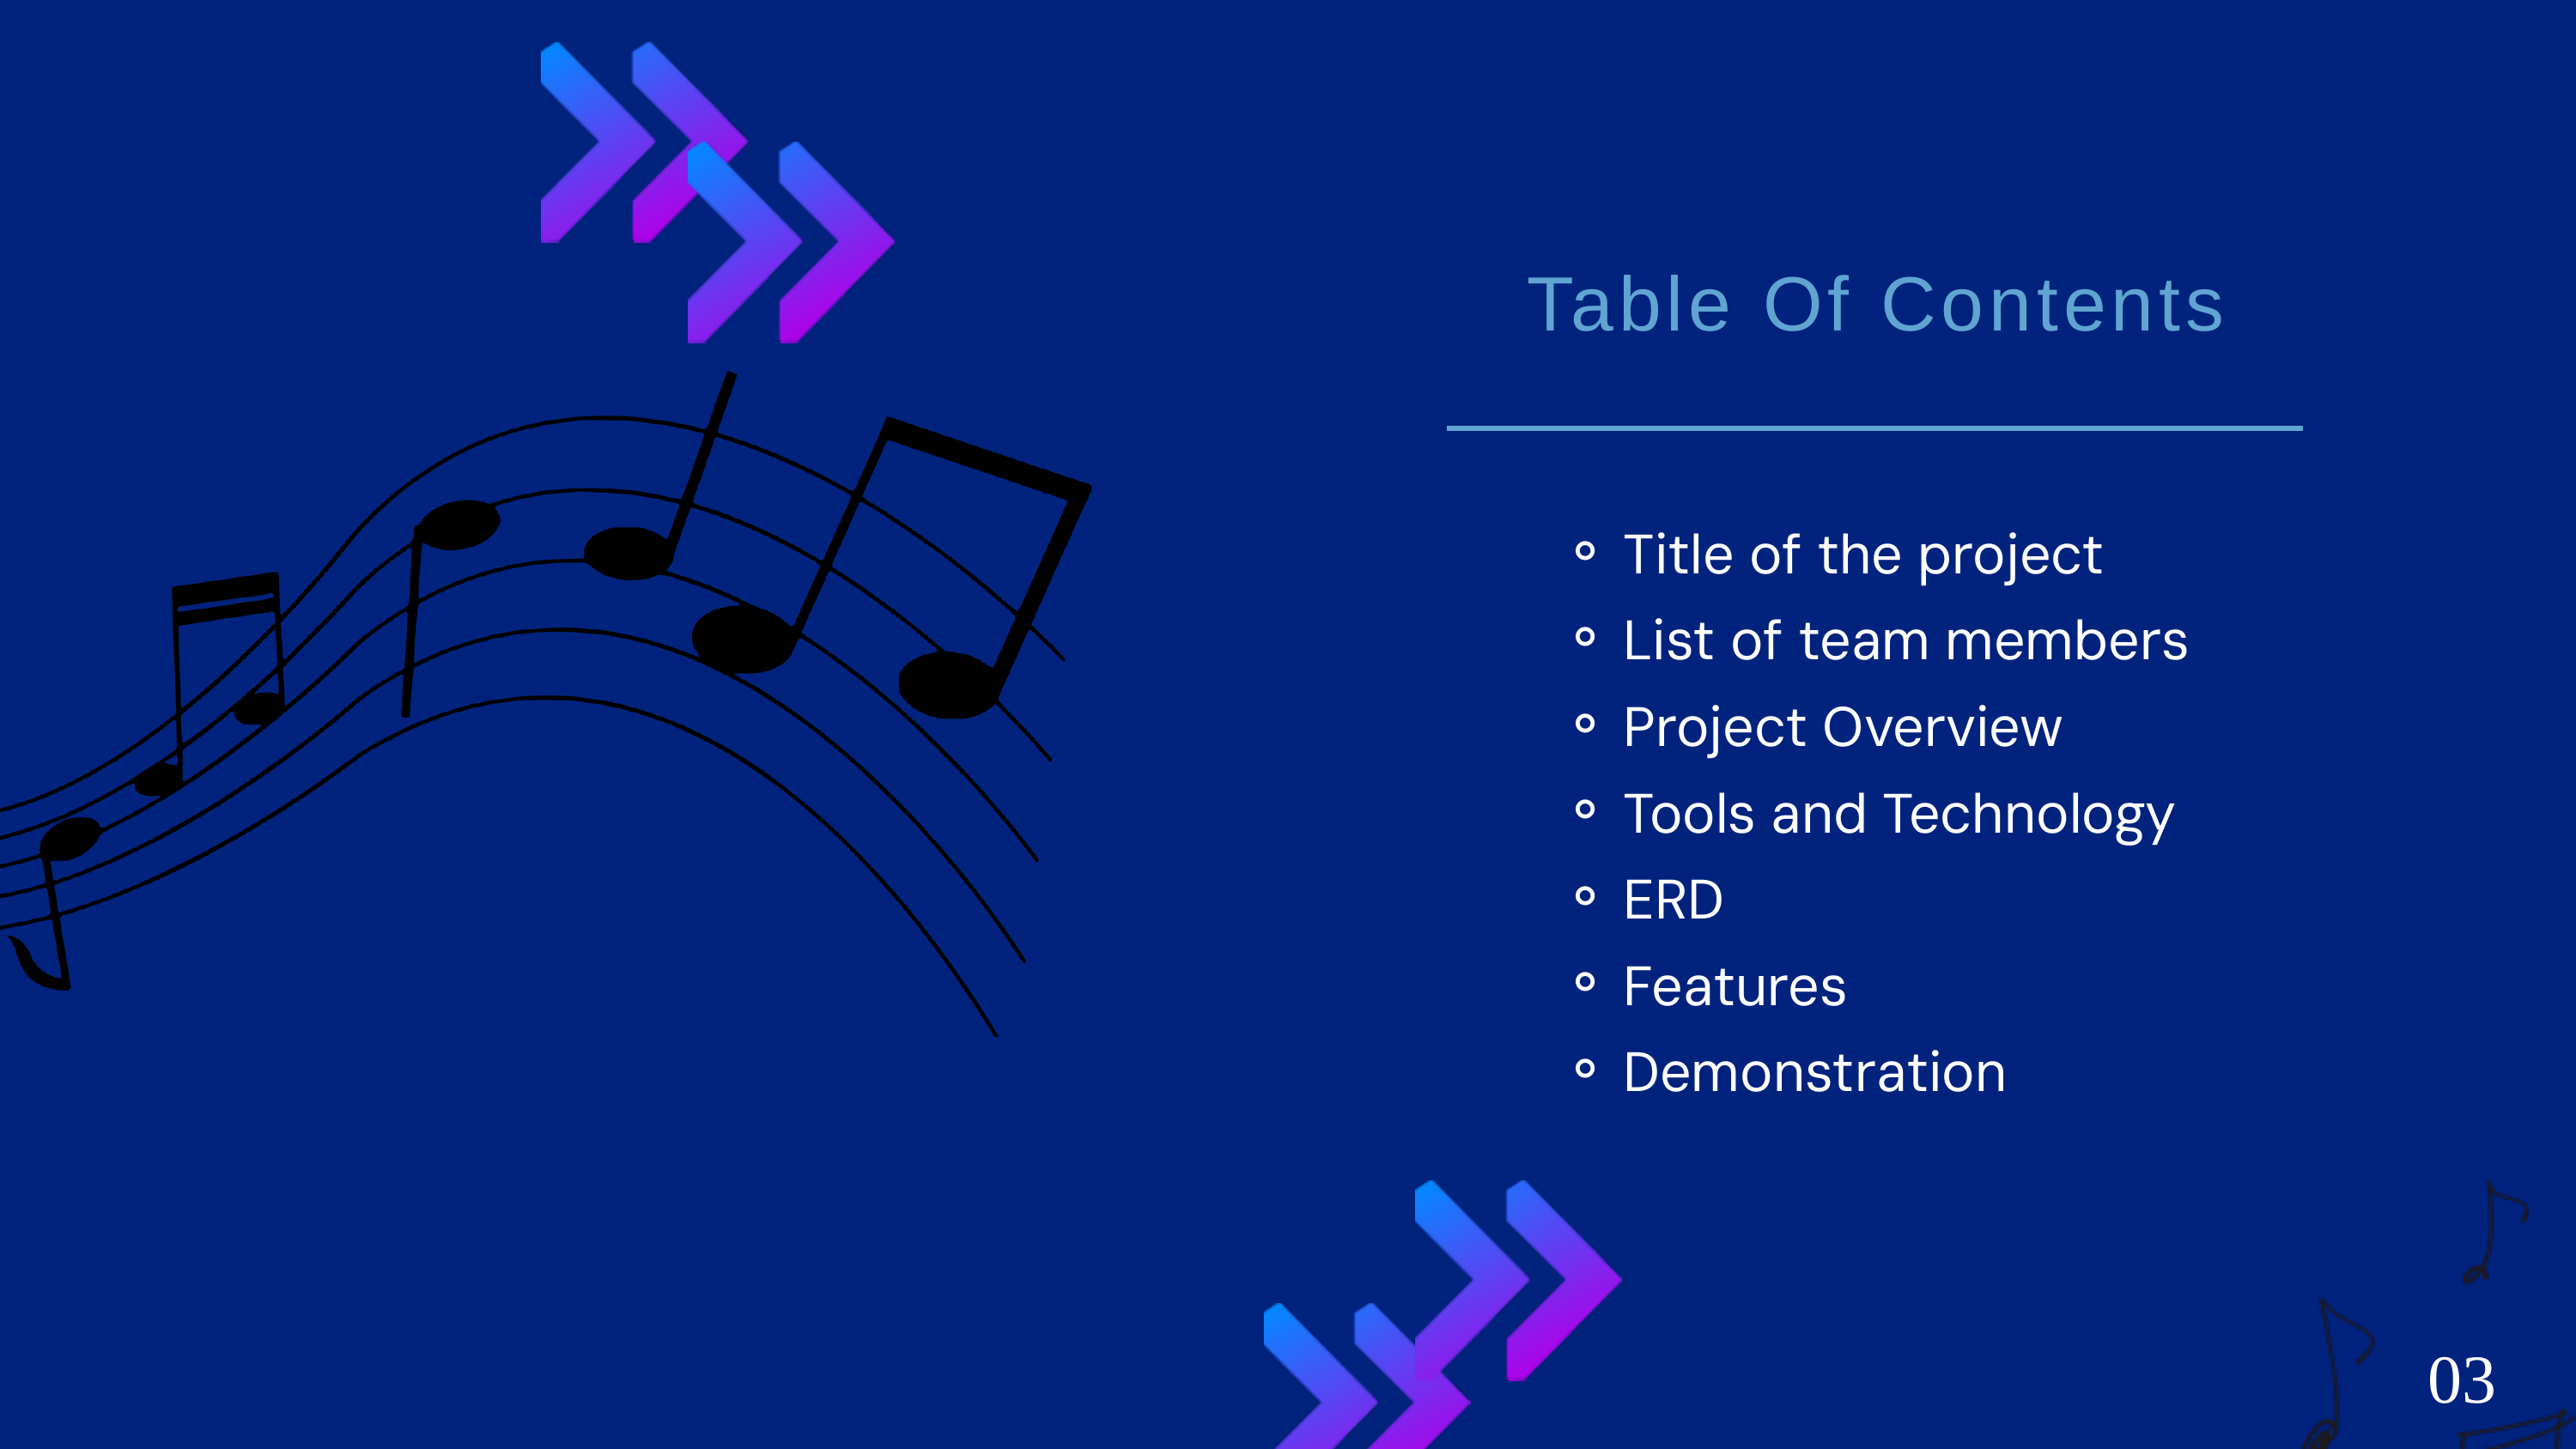

Table Of Contents

 Title of the project
 List of team members
 Project Overview
 Tools and Technology
 ERD
 Features
 Demonstration

03